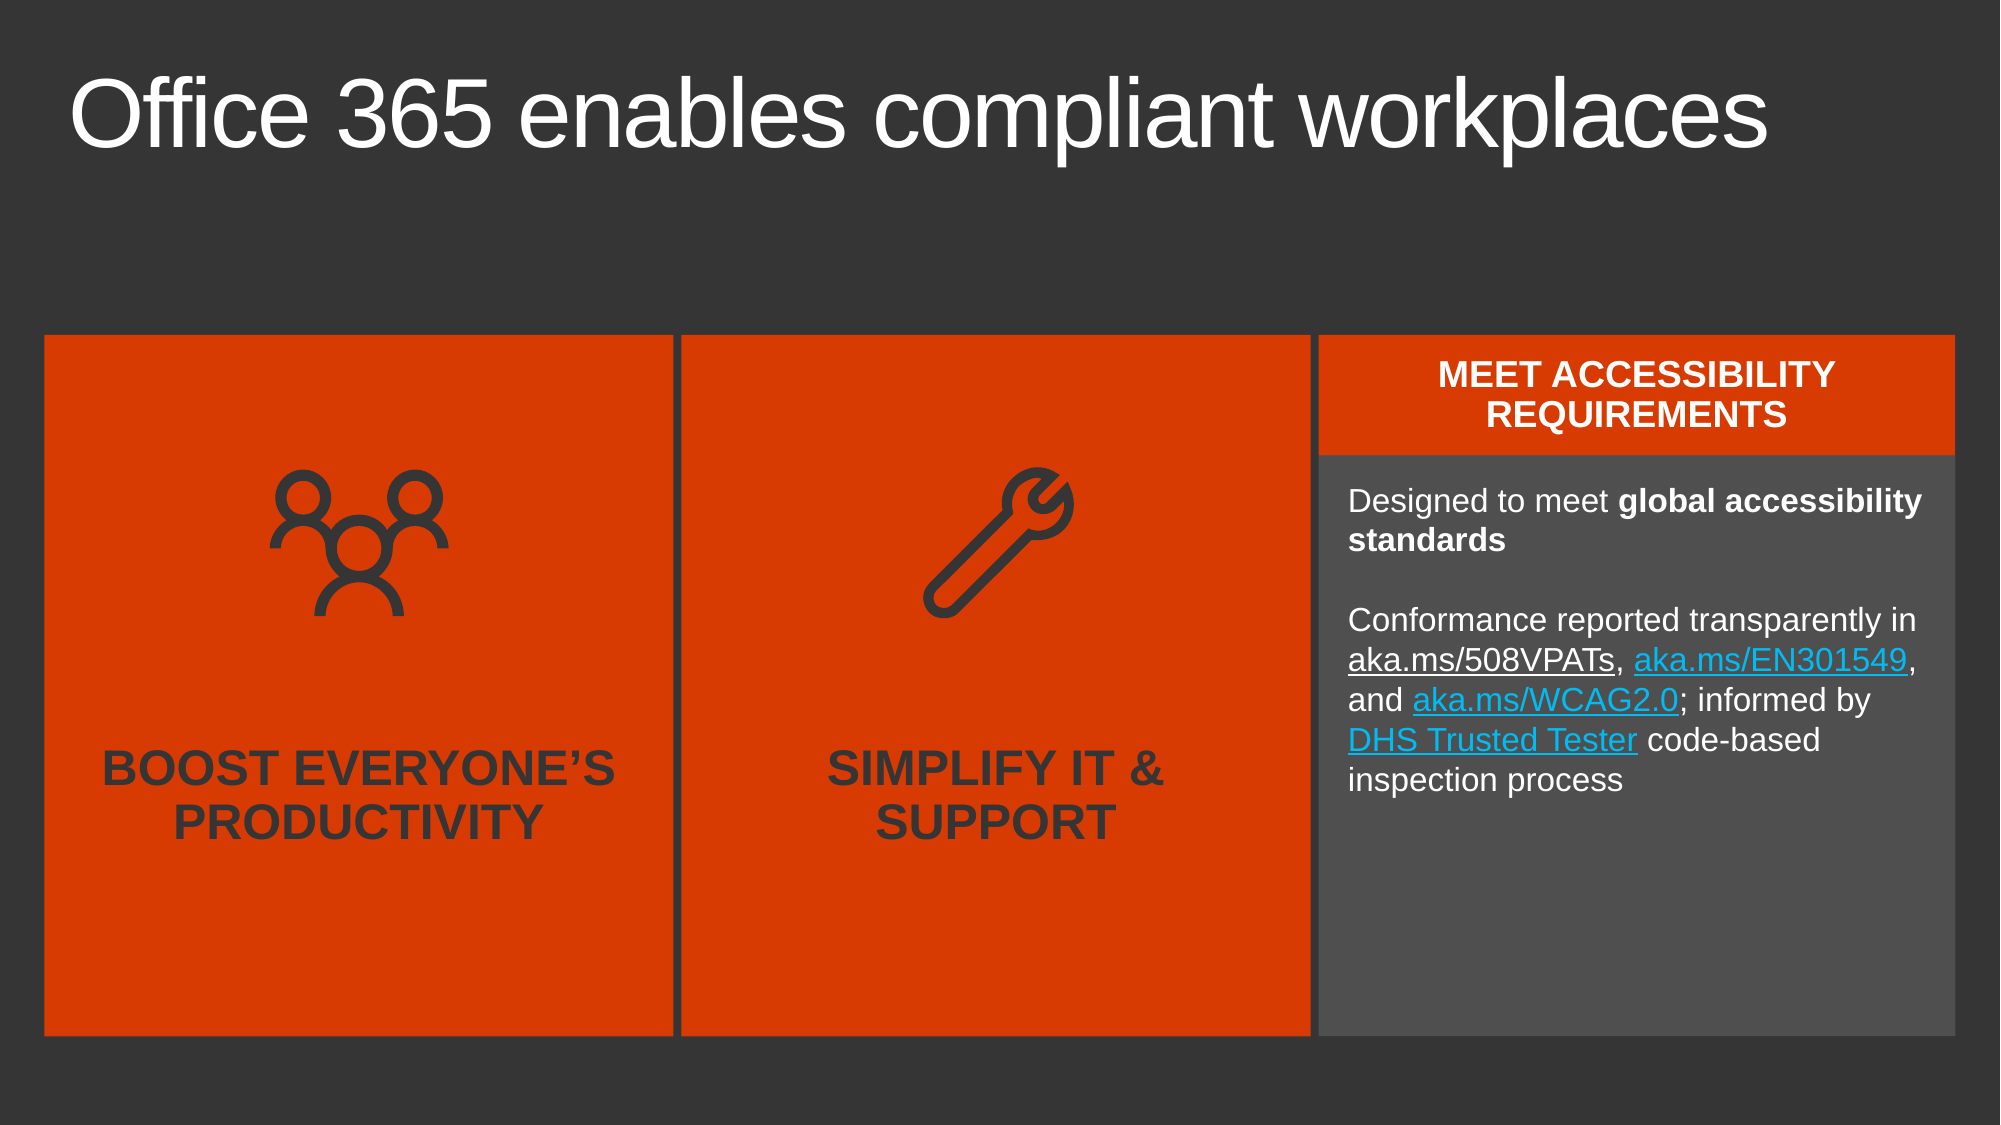

# Office 365 enables compliant workplaces

BOOST EVERYONE’S PRODUCTIVITY

SIMPLIFY IT & SUPPORT
MEET ACCESSIBILITY REQUIREMENTS
Designed to meet global accessibility standards

Conformance reported transparently in aka.ms/508VPATs, aka.ms/EN301549, and aka.ms/WCAG2.0; informed by DHS Trusted Tester code-based inspection process